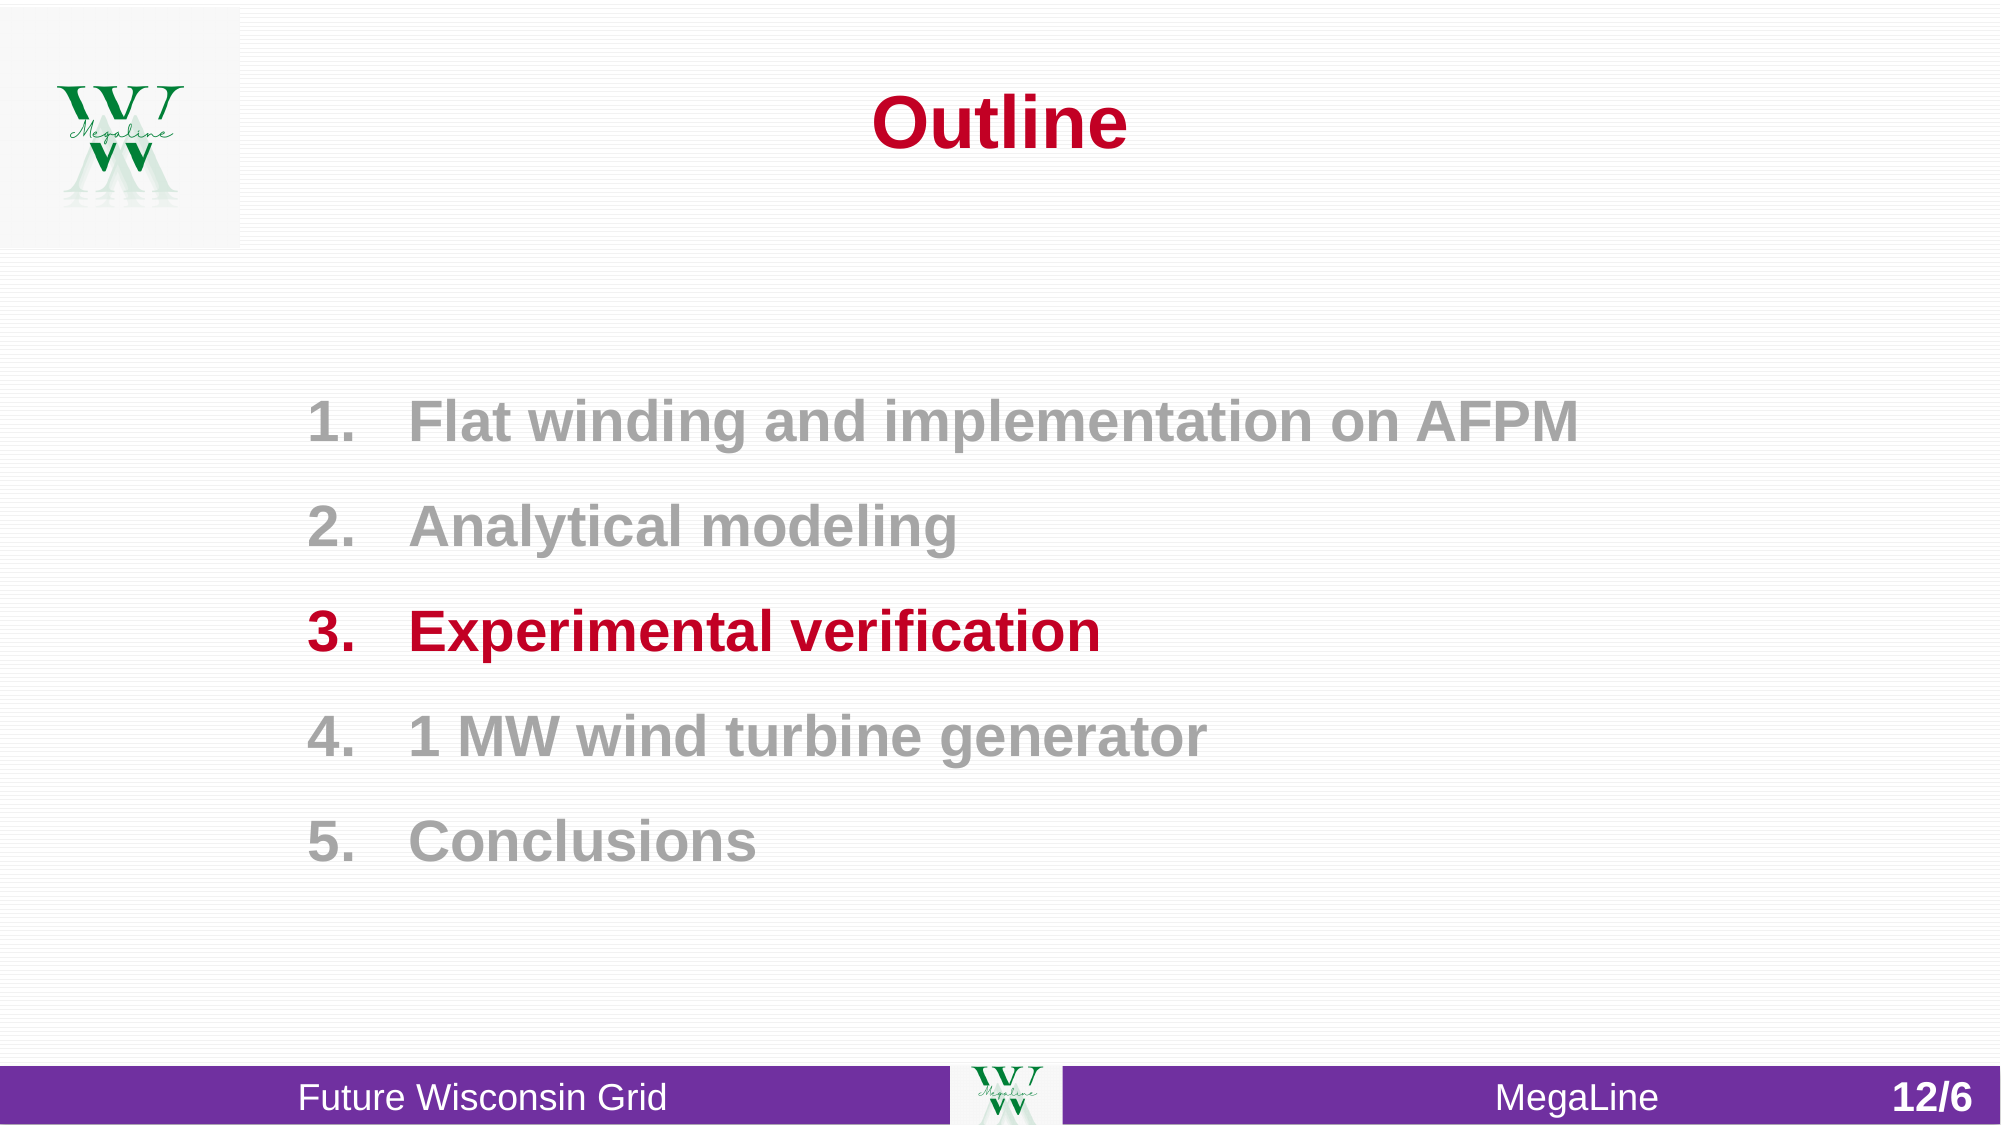

Outline
 Flat winding and implementation on AFPM
 Analytical modeling
 Experimental verification
 1 MW wind turbine generator
 Conclusions